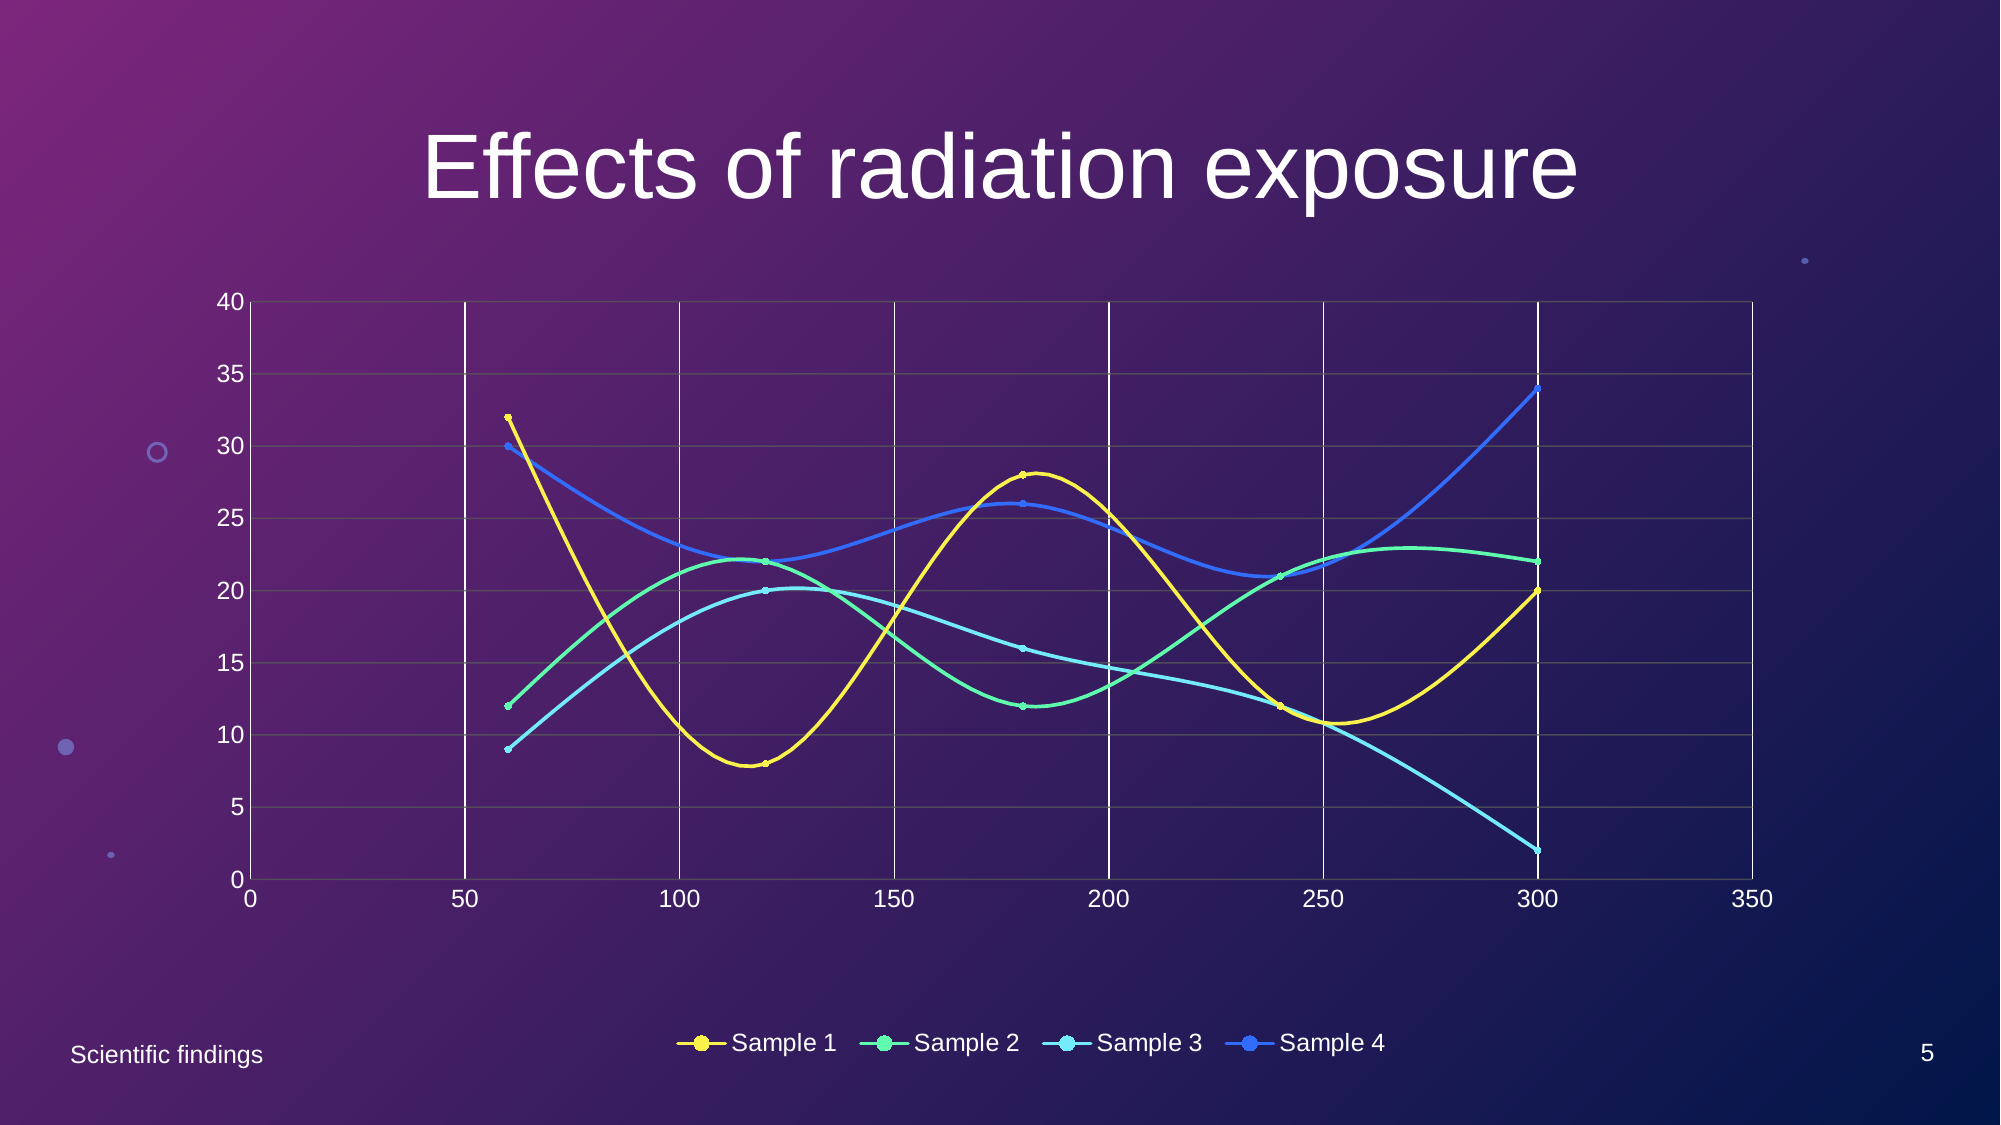

# Effects of radiation exposure

### Chart

| Category | Sample 1 | Sample 2 | Sample 3 | Sample 4 |
|---|---|---|---|---|
5
Scientific findings